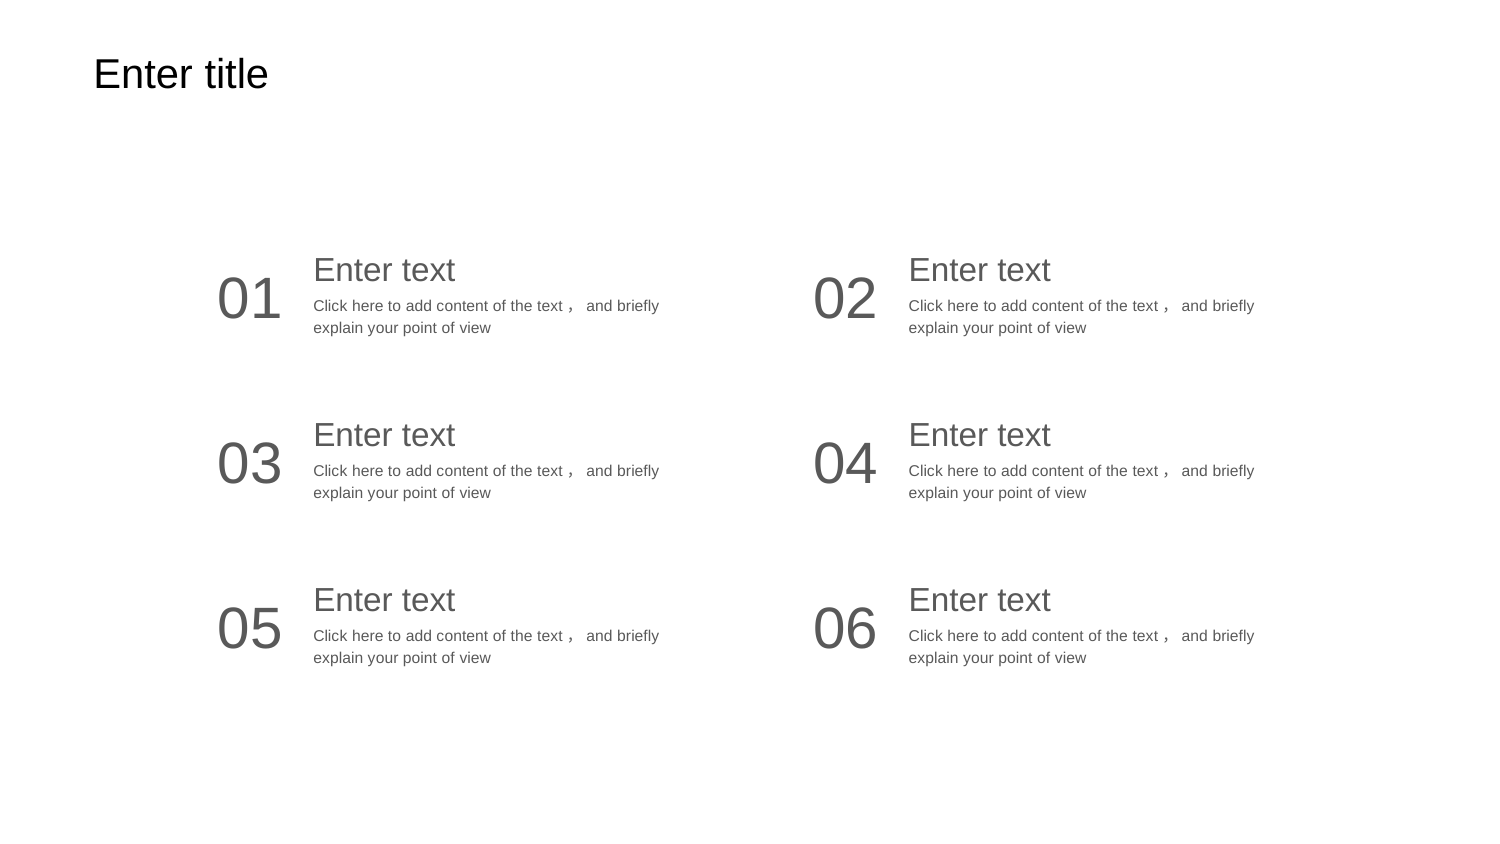

Enter title
Enter text
Enter text
01
02
Click here to add content of the text，and briefly explain your point of view
Click here to add content of the text，and briefly explain your point of view
Enter text
Enter text
03
04
Click here to add content of the text，and briefly explain your point of view
Click here to add content of the text，and briefly explain your point of view
Enter text
Enter text
05
06
Click here to add content of the text，and briefly explain your point of view
Click here to add content of the text，and briefly explain your point of view